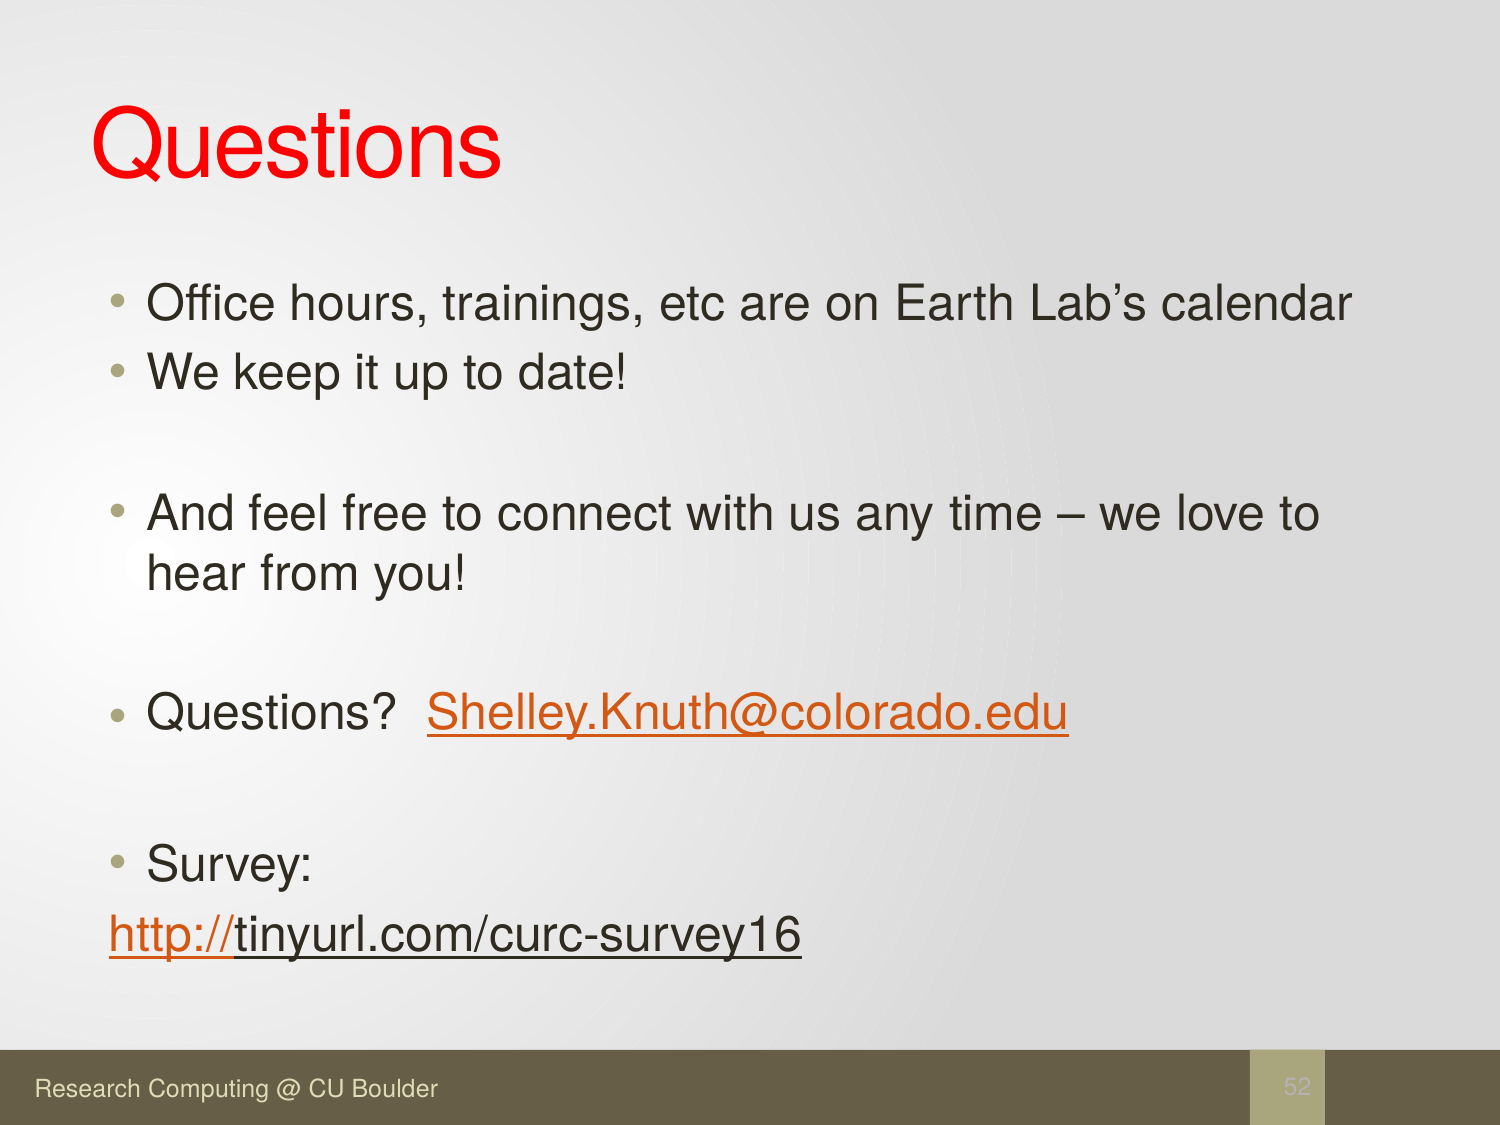

# Questions
Office hours, trainings, etc are on Earth Lab’s calendar
We keep it up to date!

And feel free to connect with us any time – we love to hear from you!

Questions?  Shelley.Knuth@colorado.edu

Survey:
http://tinyurl.com/curc-survey16
52